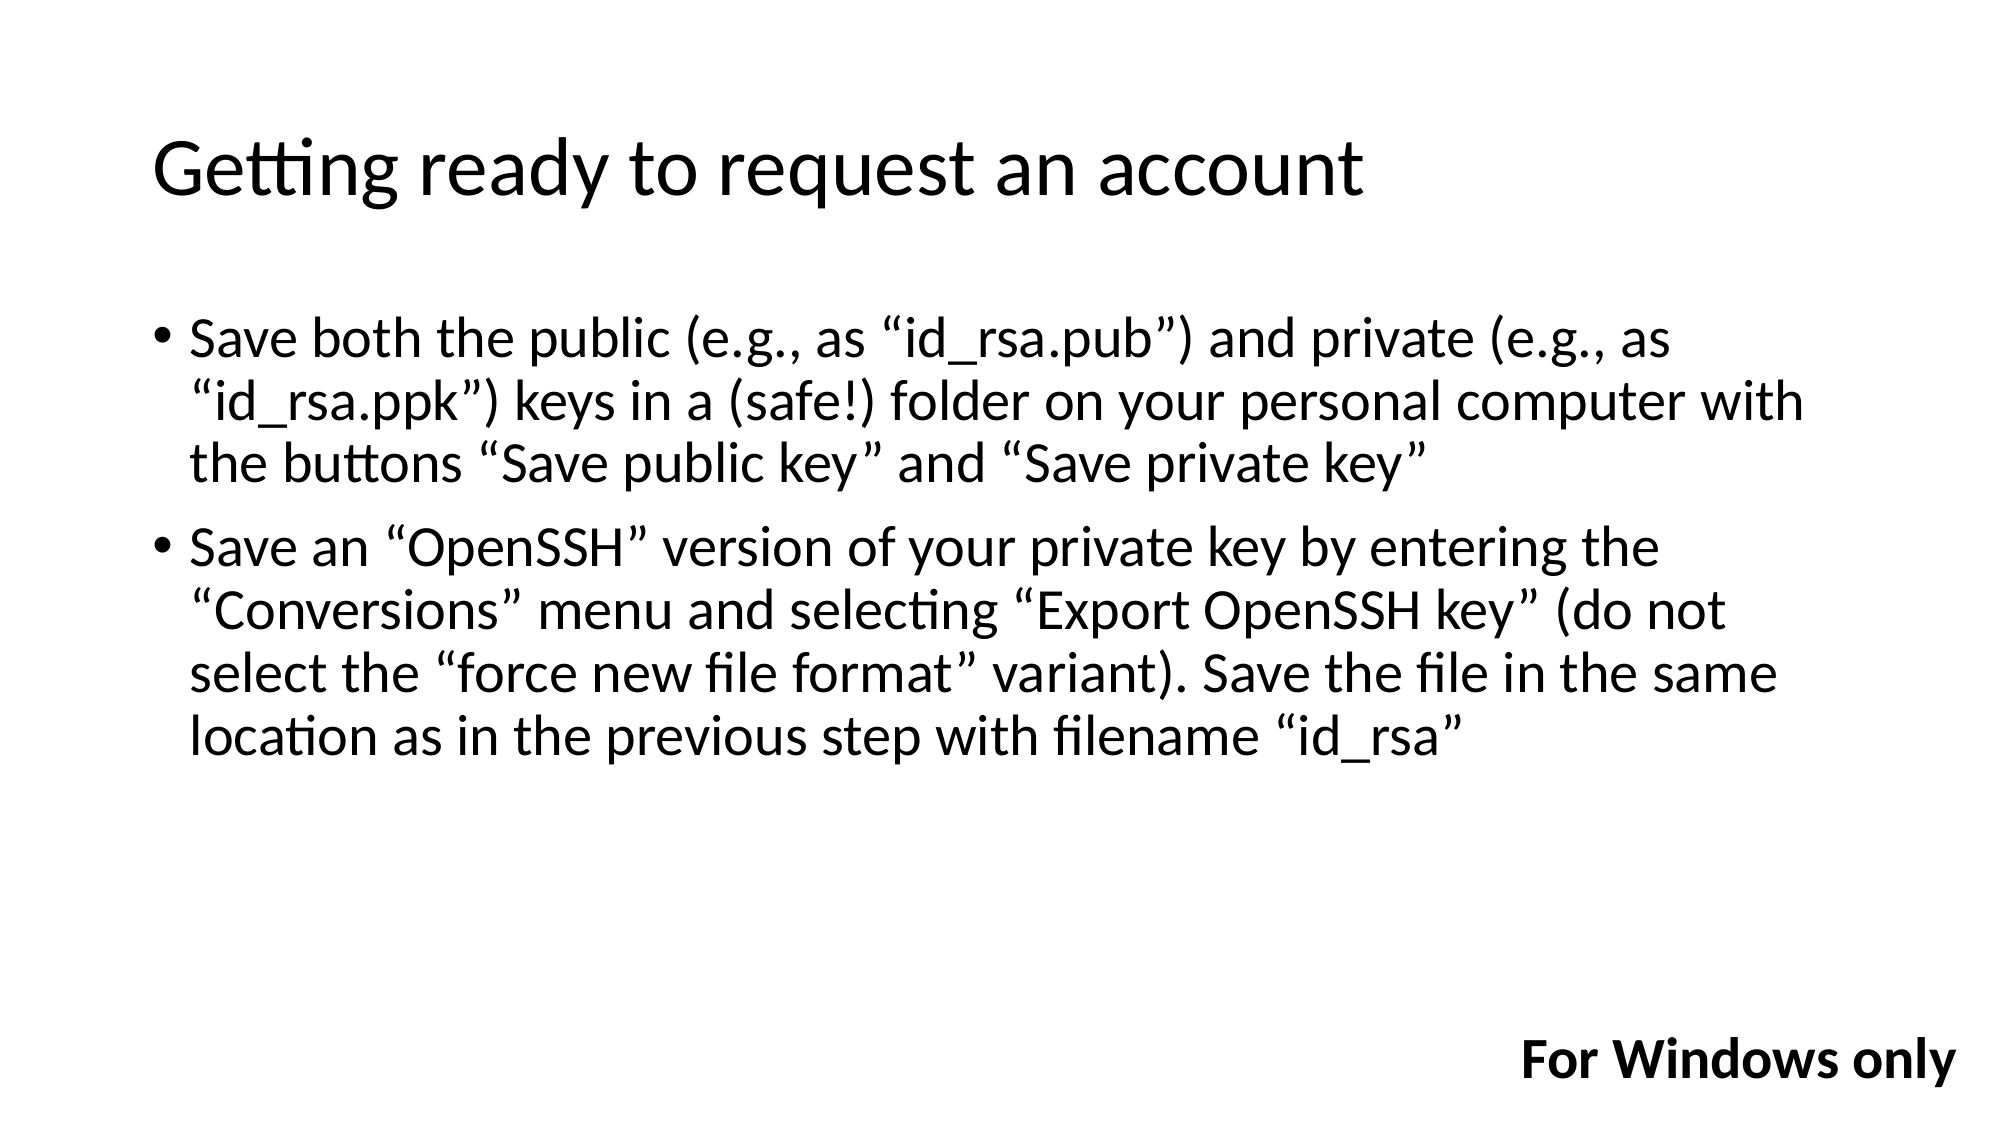

# Getting ready to request an account
Save both the public (e.g., as “id_rsa.pub”) and private (e.g., as “id_rsa.ppk”) keys in a (safe!) folder on your personal computer with the buttons “Save public key” and “Save private key”
Save an “OpenSSH” version of your private key by entering the “Conversions” menu and selecting “Export OpenSSH key” (do not select the “force new file format” variant). Save the file in the same location as in the previous step with filename “id_rsa”
For Windows only